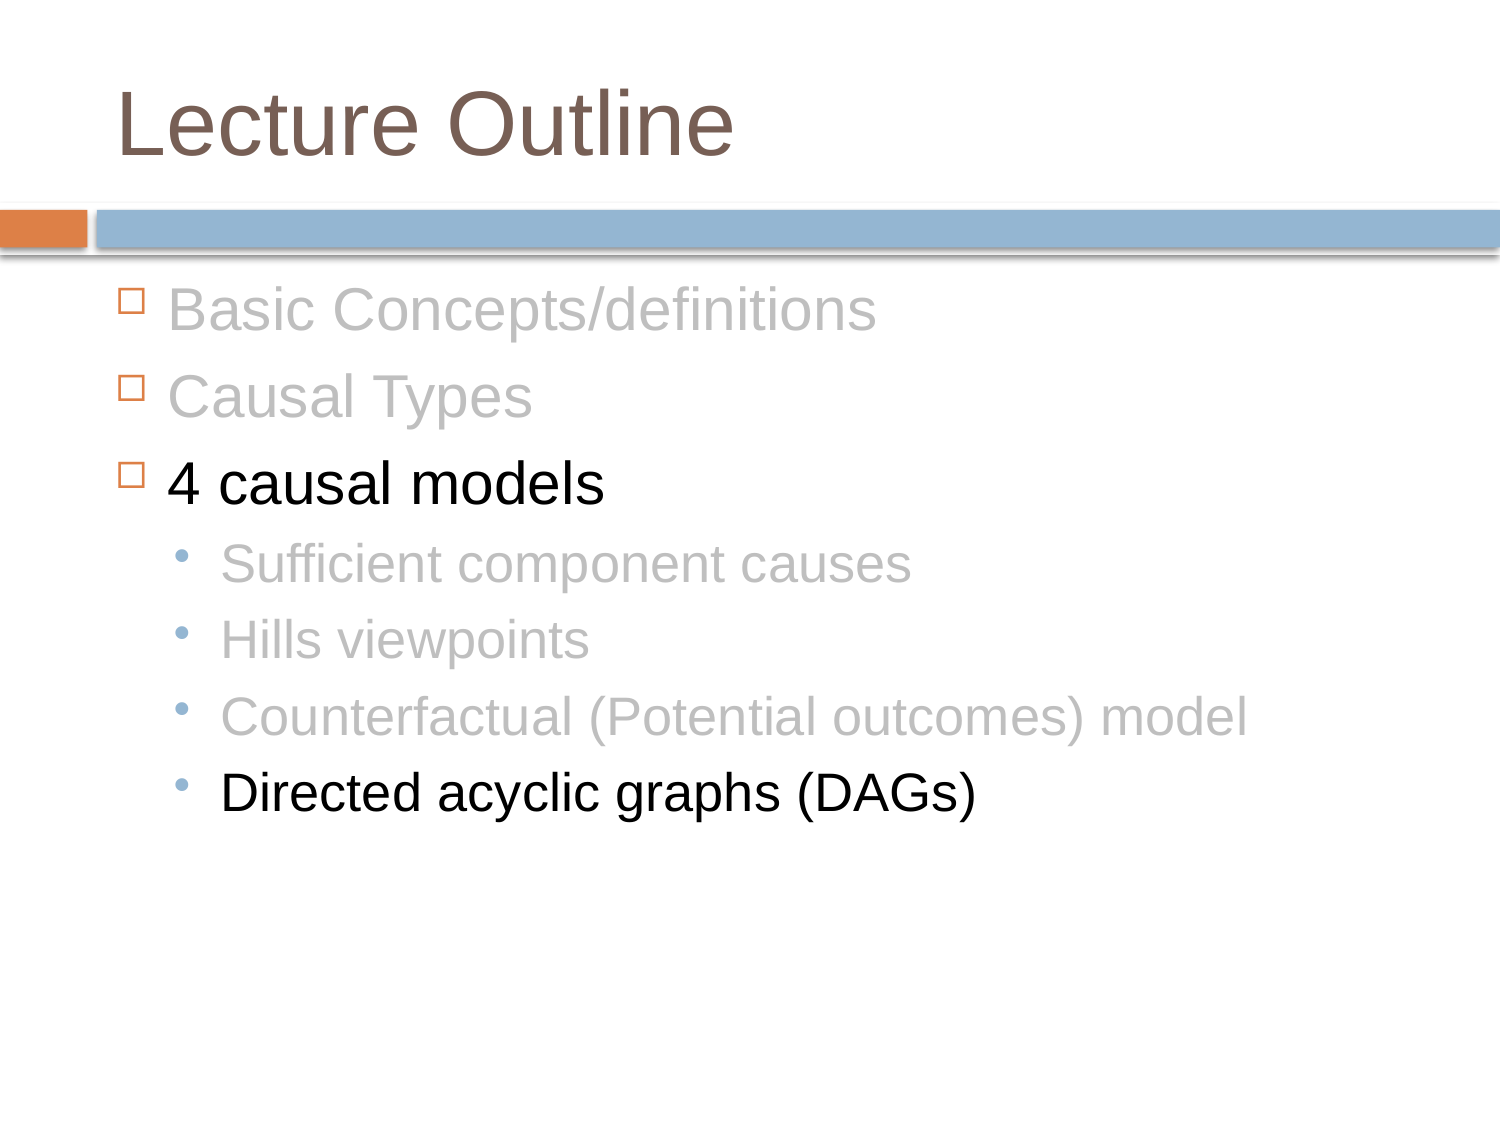

# Lecture Outline
Basic Concepts/definitions
Causal Types
4 causal models
Sufficient component causes
Hills viewpoints
Counterfactual (Potential outcomes) model
Directed acyclic graphs (DAGs)